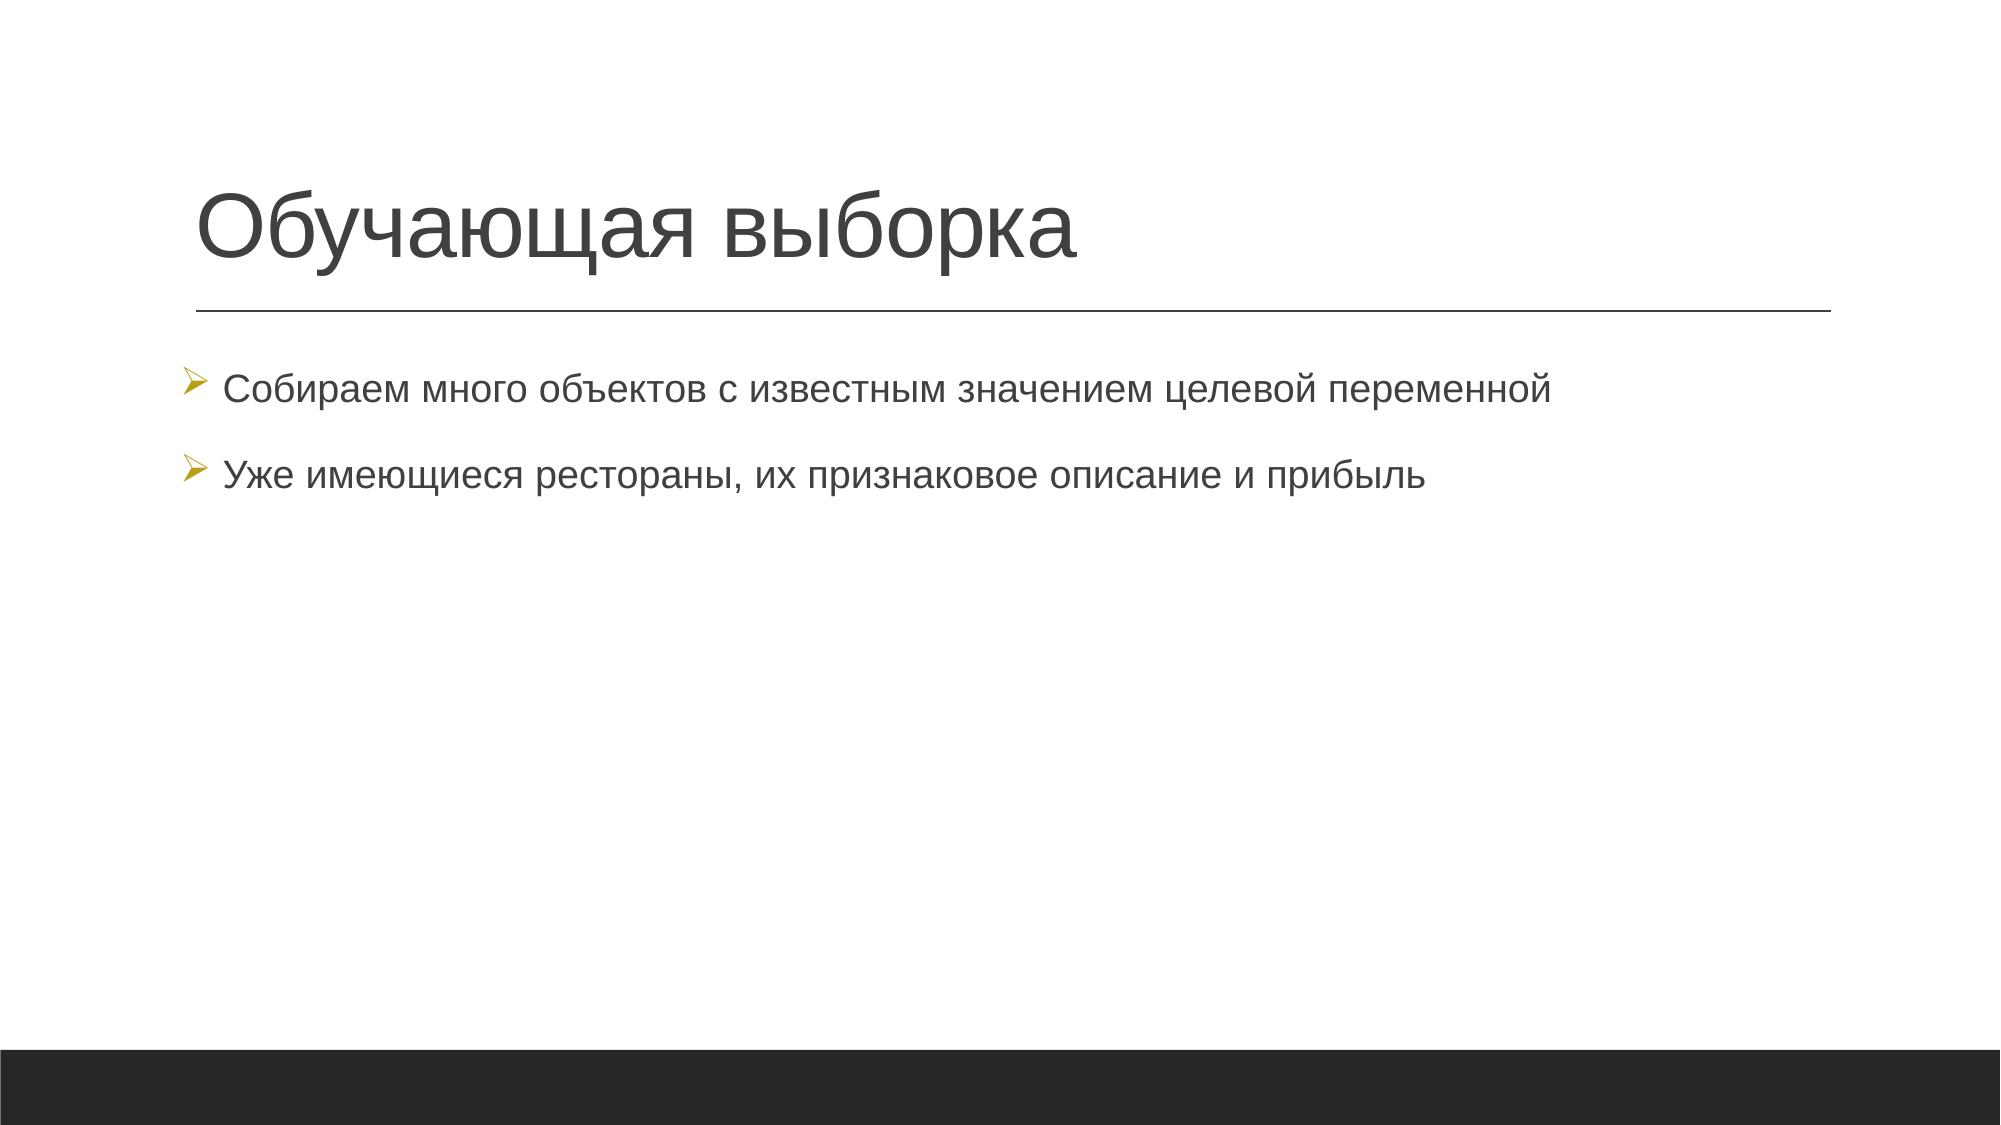

# Обучающая выборка
 Собираем много объектов с известным значением целевой переменной
 Уже имеющиеся рестораны, их признаковое описание и прибыль